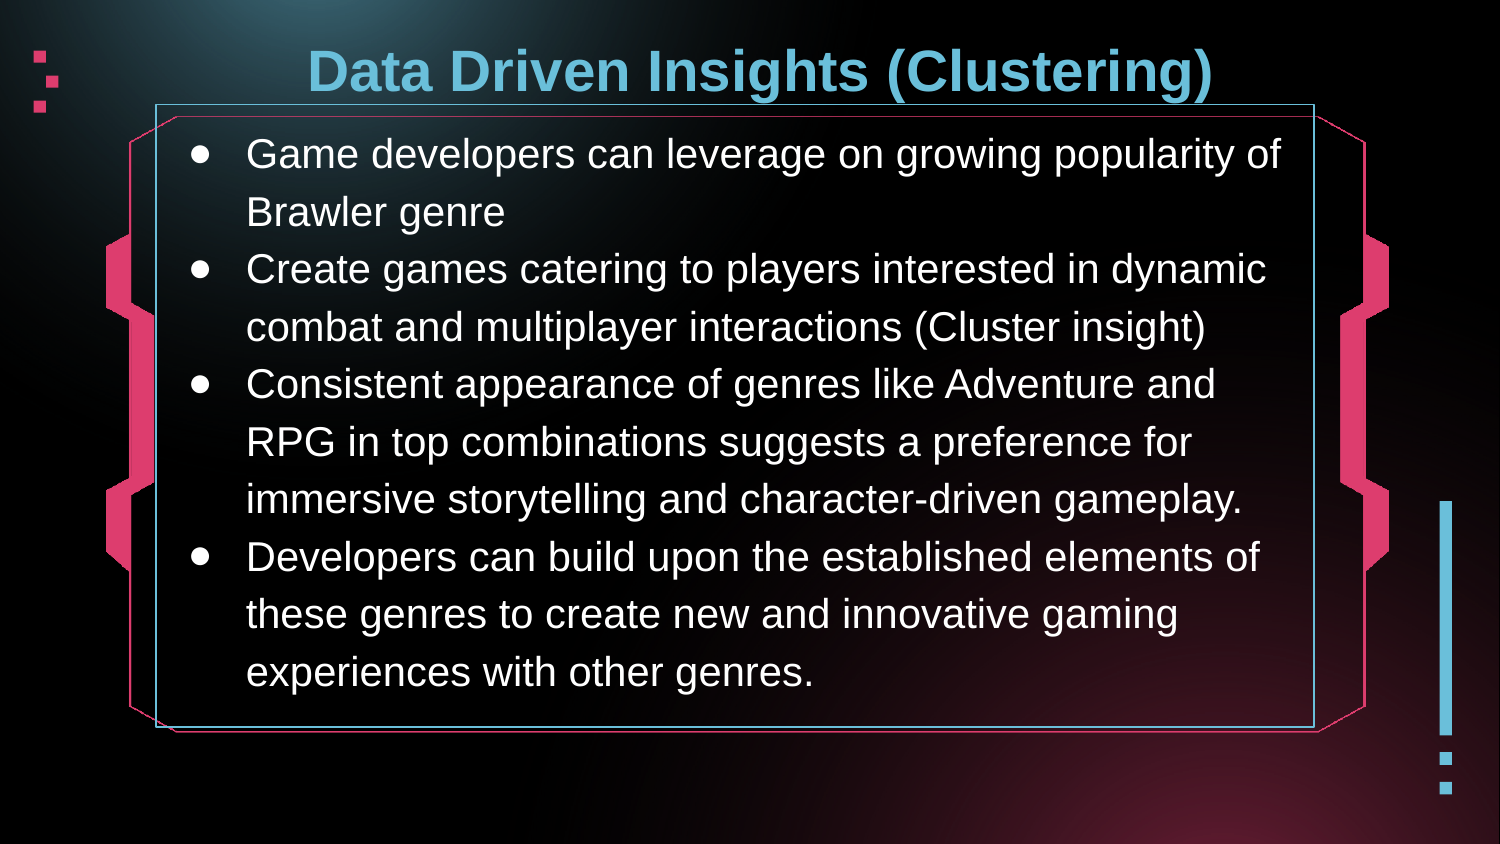

# Data Driven Insights (Clustering)
Game developers can leverage on growing popularity of Brawler genre
Create games catering to players interested in dynamic combat and multiplayer interactions (Cluster insight)
Consistent appearance of genres like Adventure and RPG in top combinations suggests a preference for immersive storytelling and character-driven gameplay.
Developers can build upon the established elements of these genres to create new and innovative gaming experiences with other genres.